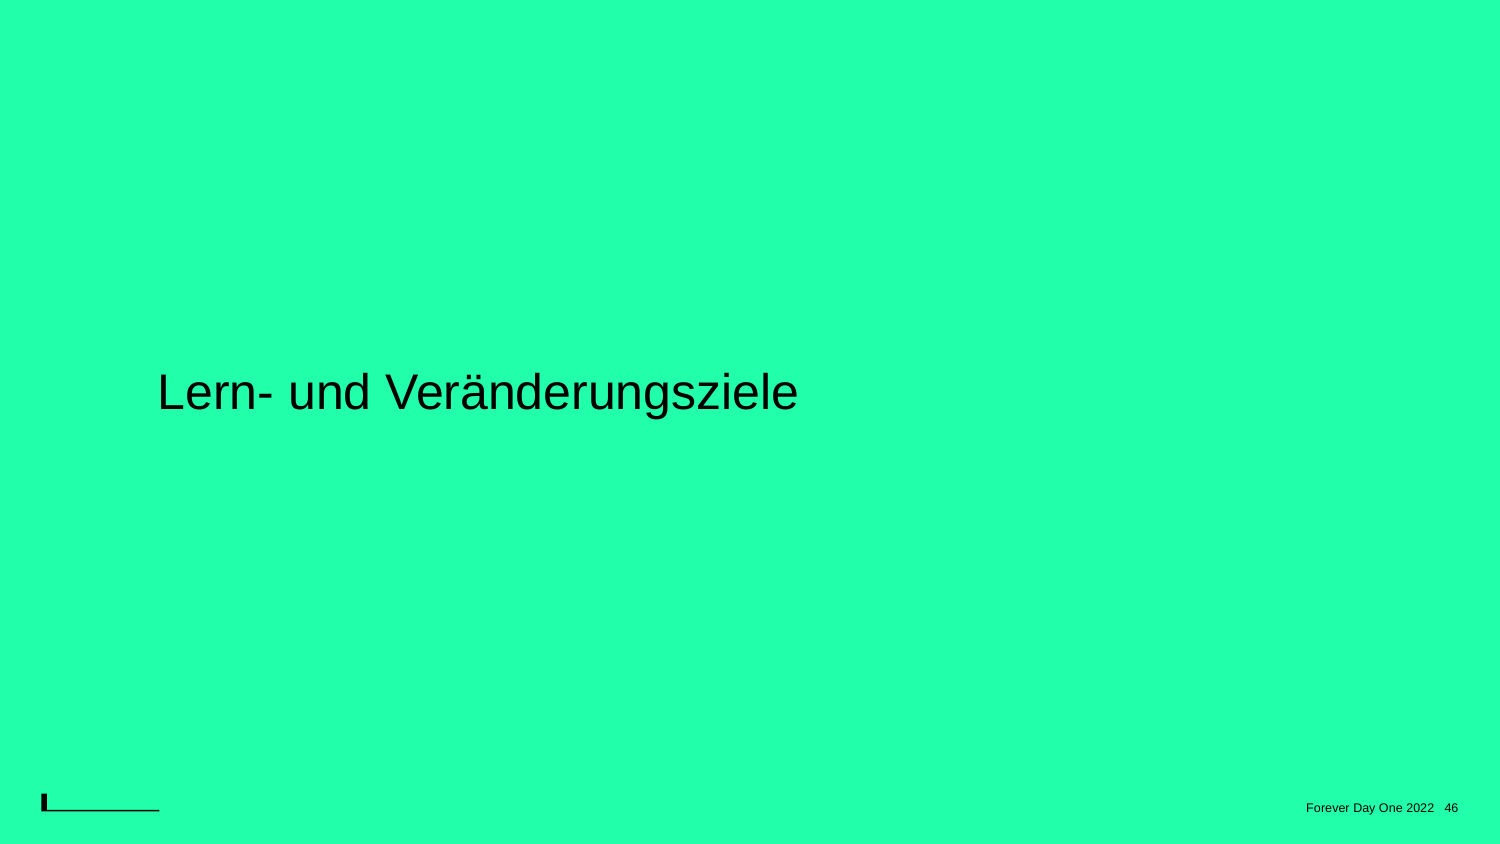

Lern- und Veränderungsziele

Forever Day One 2022   46